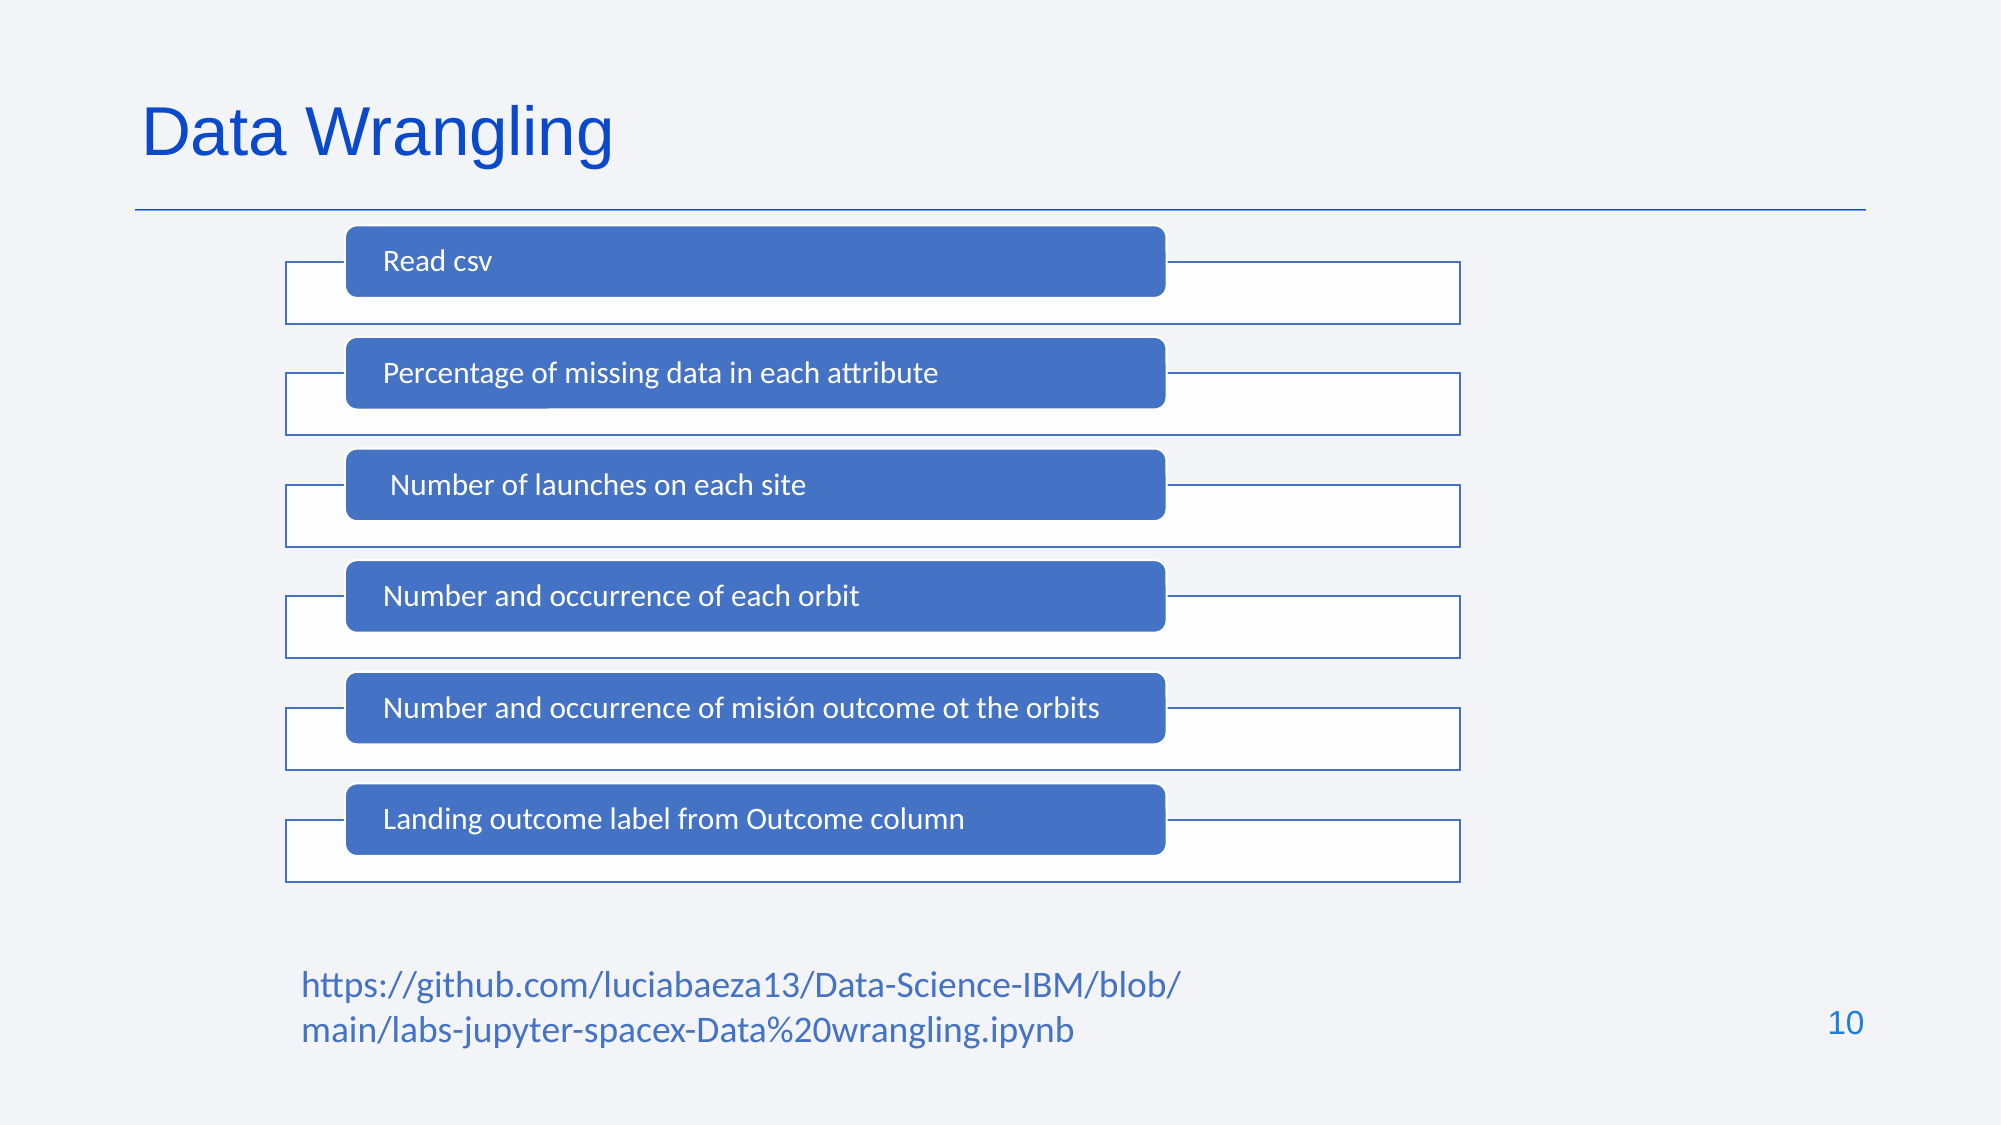

Data Wrangling
Read csv
Percentage of missing data in each attribute
 Number of launches on each site
Number and occurrence of each orbit
Number and occurrence of misión outcome ot the orbits
Landing outcome label from Outcome column
https://github.com/luciabaeza13/Data-Science-IBM/blob/main/labs-jupyter-spacex-Data%20wrangling.ipynb
10